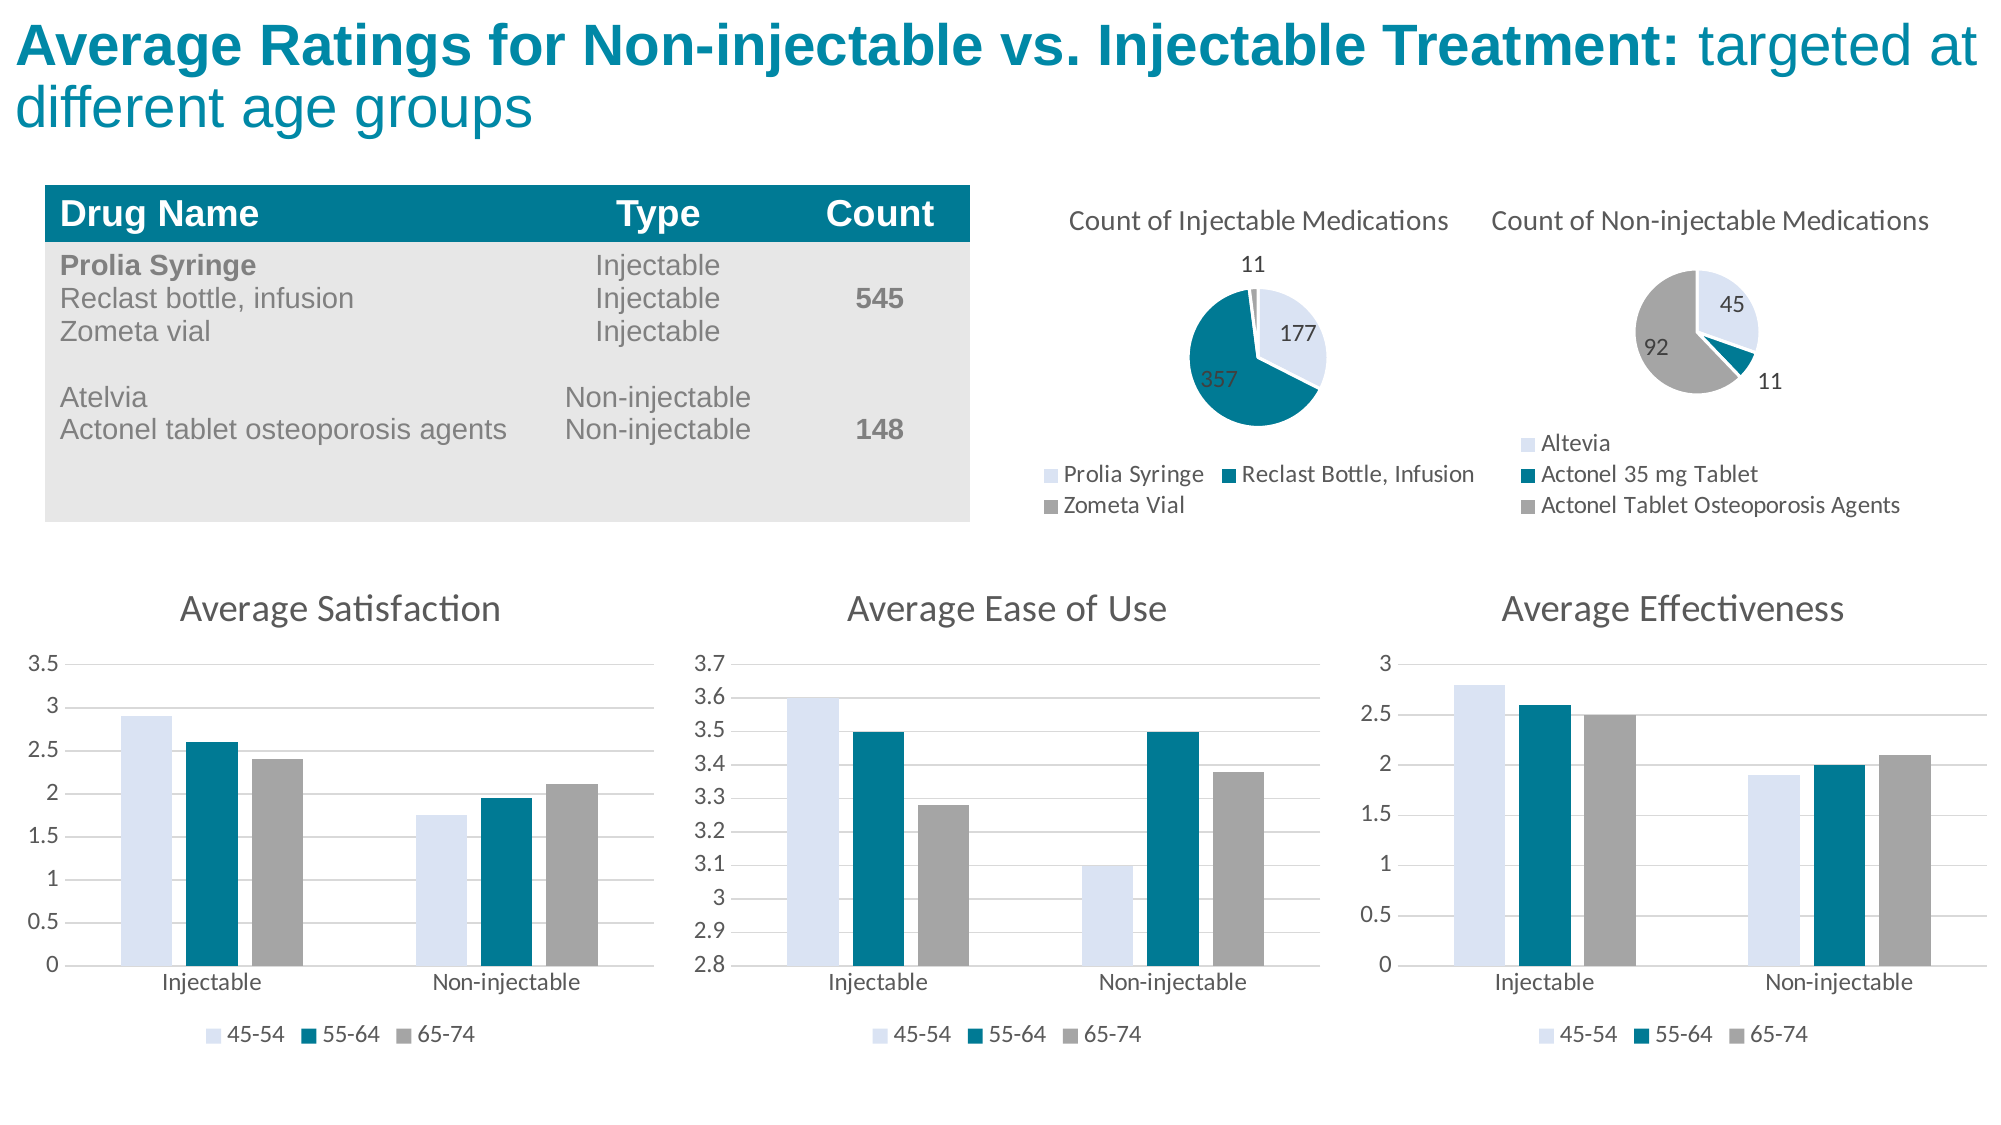

Average Ratings for Non-injectable vs. Injectable Treatment: targeted at different age groups
| Drug Name | Type | Count |
| --- | --- | --- |
| Prolia Syringe Reclast bottle, infusion Zometa vial Atelvia Actonel tablet osteoporosis agents | Injectable Injectable Injectable Non-injectable Non-injectable | 545 148 |

### Chart: Count of Injectable Medications

| Category | Count |
|---|---|
| Prolia Syringe | 177.0 |
| Reclast Bottle, Infusion | 357.0 |
| Zometa Vial | 11.0 |

### Chart: Count of Non-injectable Medications

| Category | Count |
|---|---|
| Altevia | 45.0 |
| Actonel 35 mg Tablet | 11.0 |
| Actonel Tablet Osteoporosis Agents | 92.0 |

### Chart: Average Satisfaction

| Category | 45-54 | 55-64 | 65-74 |
|---|---|---|---|
| Injectable | 2.9 | 2.6 | 2.4 |
| Non-injectable | 1.75 | 1.95 | 2.11 |

### Chart: Average Ease of Use

| Category | 45-54 | 55-64 | 65-74 |
|---|---|---|---|
| Injectable | 3.6 | 3.5 | 3.28 |
| Non-injectable | 3.1 | 3.5 | 3.38 |

### Chart: Average Effectiveness

| Category | 45-54 | 55-64 | 65-74 |
|---|---|---|---|
| Injectable | 2.8 | 2.6 | 2.5 |
| Non-injectable | 1.9 | 2.0 | 2.1 |